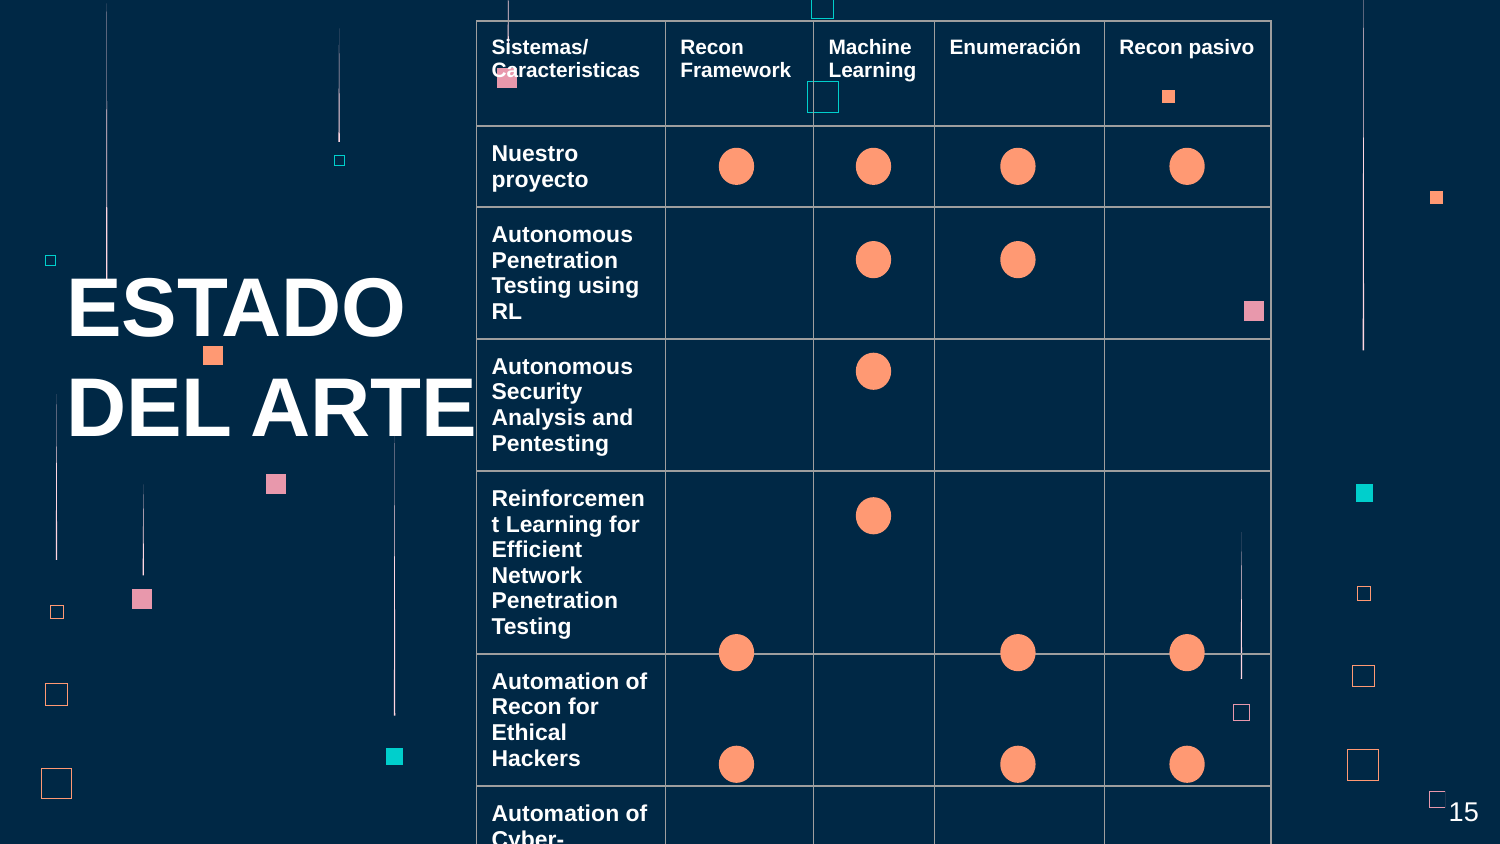

| Sistemas/ Caracteristicas | Recon Framework | Machine Learning | Enumeración | Recon pasivo |
| --- | --- | --- | --- | --- |
| Nuestro proyecto |  |  |  |  |
| Autonomous Penetration Testing using RL |  |  |  |  |
| Autonomous Security Analysis and Pentesting |  |  |  |  |
| Reinforcement Learning for Efficient Network Penetration Testing |  |  |  |  |
| Automation of Recon for Ethical Hackers |  |  |  |  |
| Automation of Cyber-Reconnaissance |  |  |  |  |

ESTADO
DEL ARTE

15